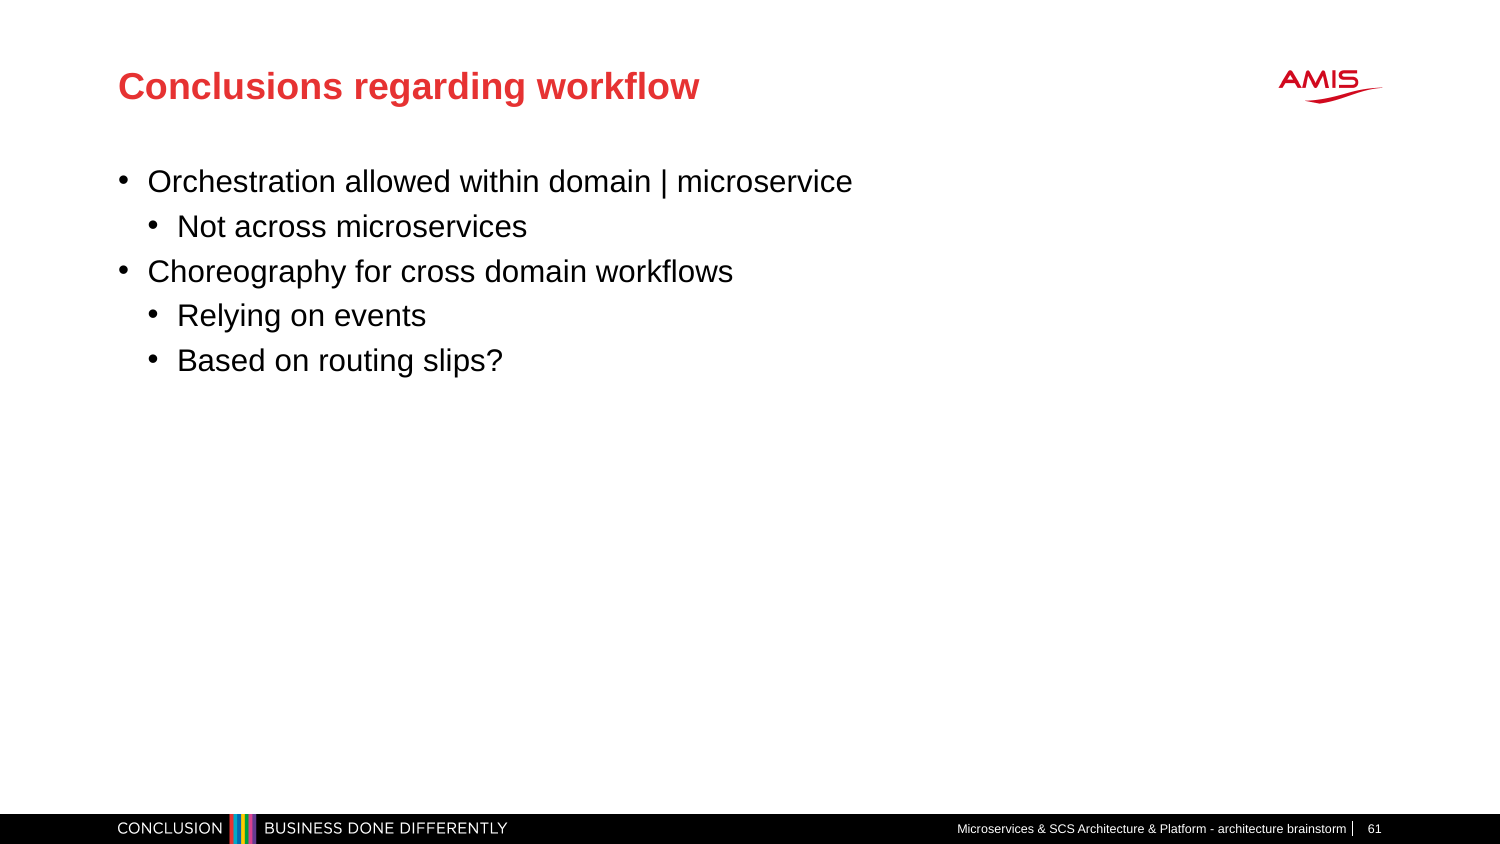

# Conclusions regarding workflow
Orchestration allowed within domain | microservice
Not across microservices
Choreography for cross domain workflows
Relying on events
Based on routing slips?
Microservices & SCS Architecture & Platform - architecture brainstorm
61